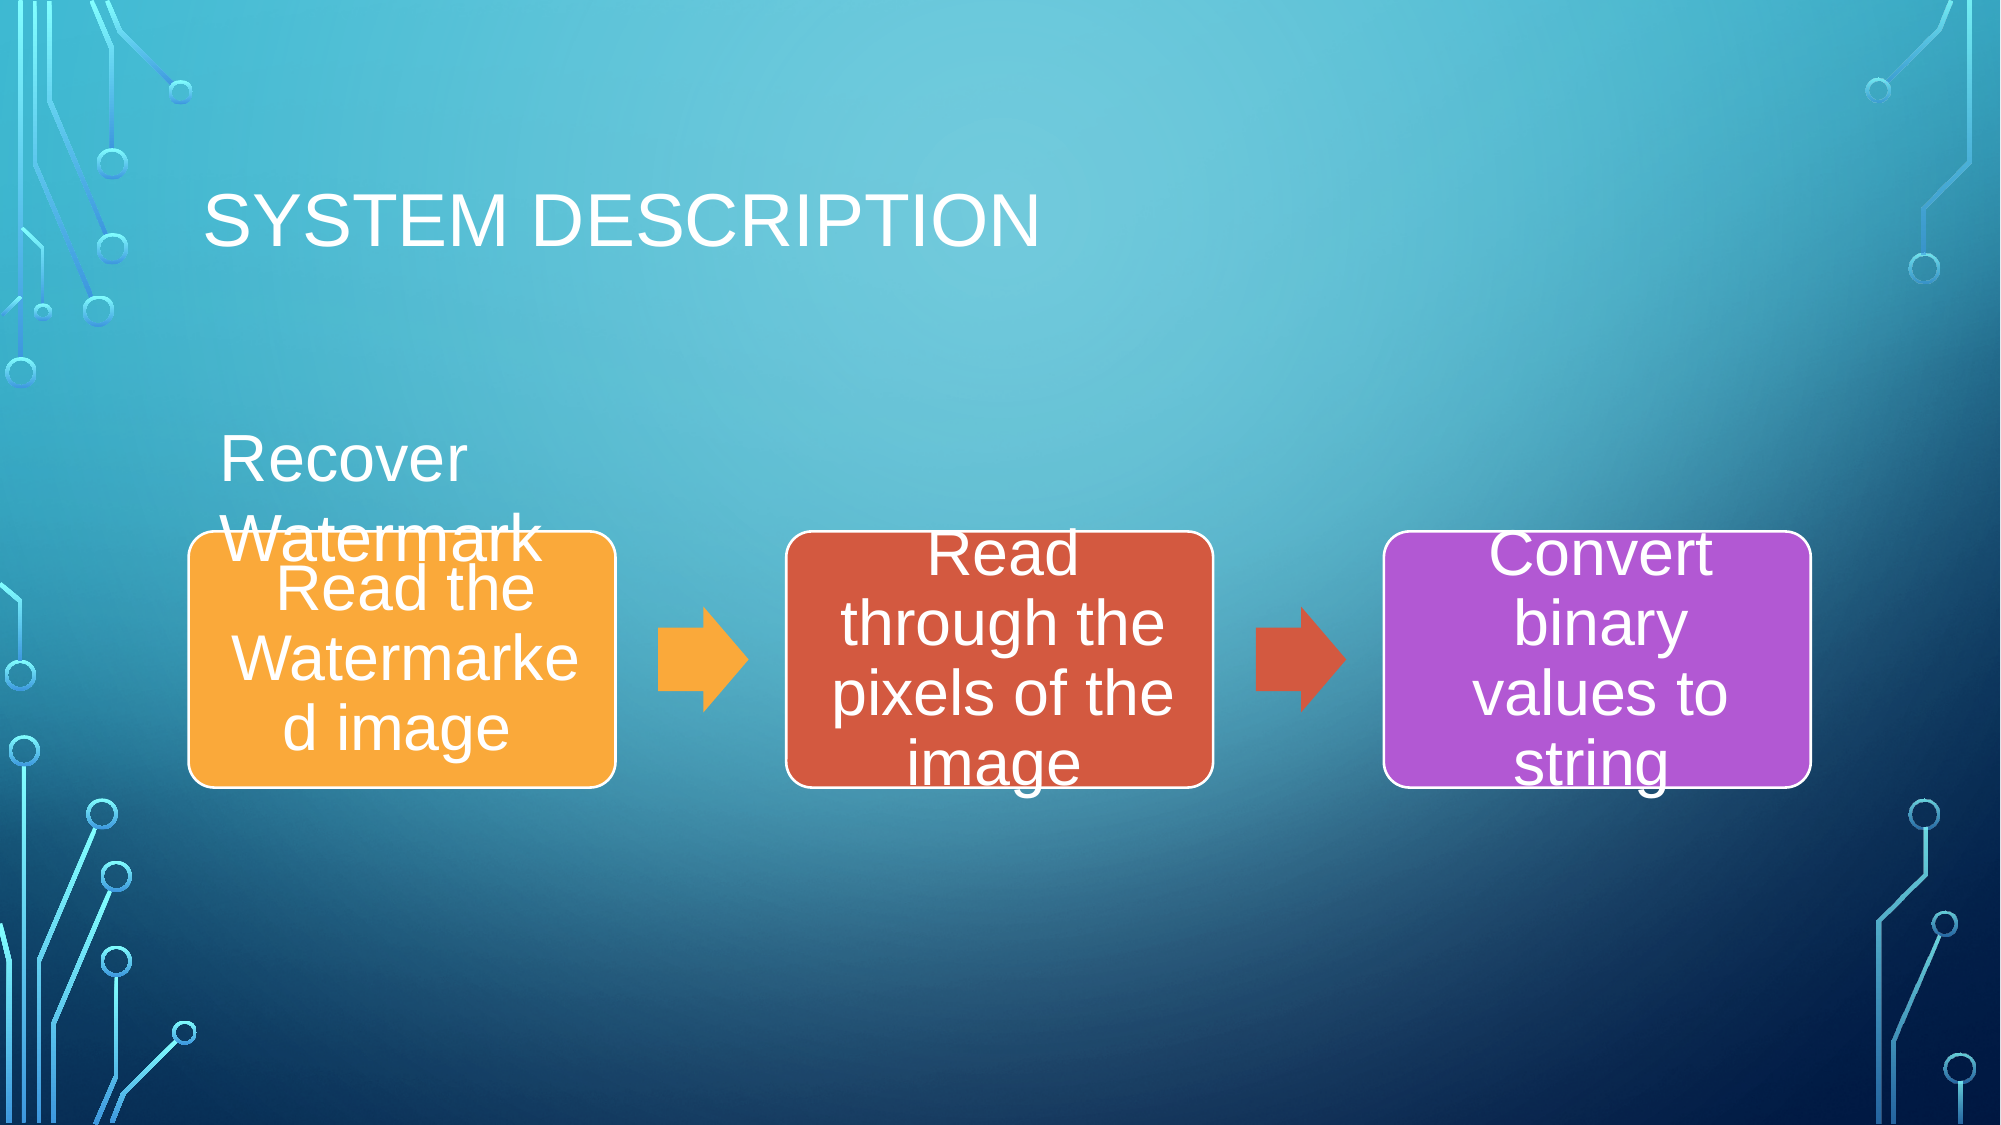

# System description
Read the Watermarked image

Read through the pixels of the image

Convert binary values to string
Recover Watermark